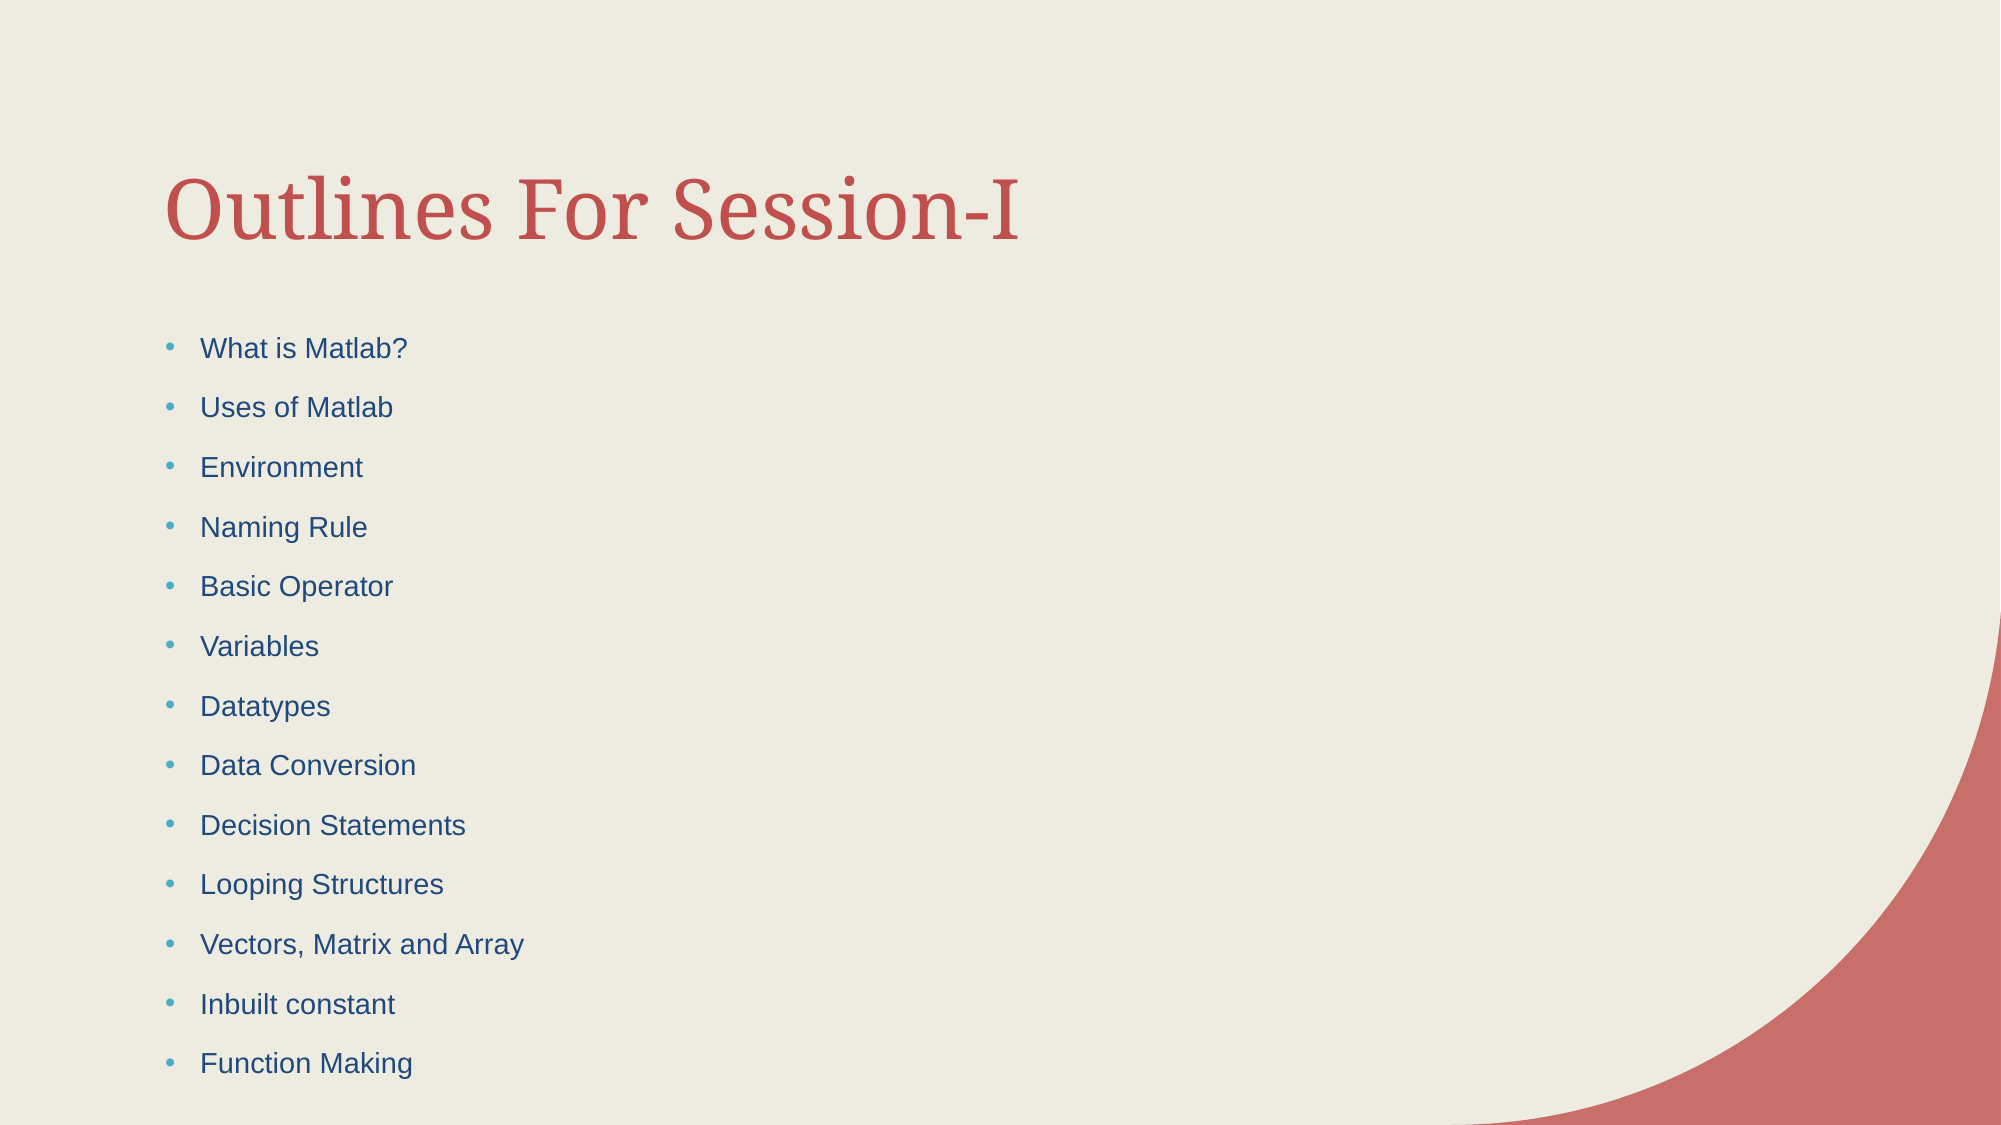

# Outlines For Session-I
What is Matlab?
Uses of Matlab
Environment
Naming Rule
Basic Operator
Variables
Datatypes
Data Conversion
Decision Statements
Looping Structures
Vectors, Matrix and Array
Inbuilt constant
Function Making